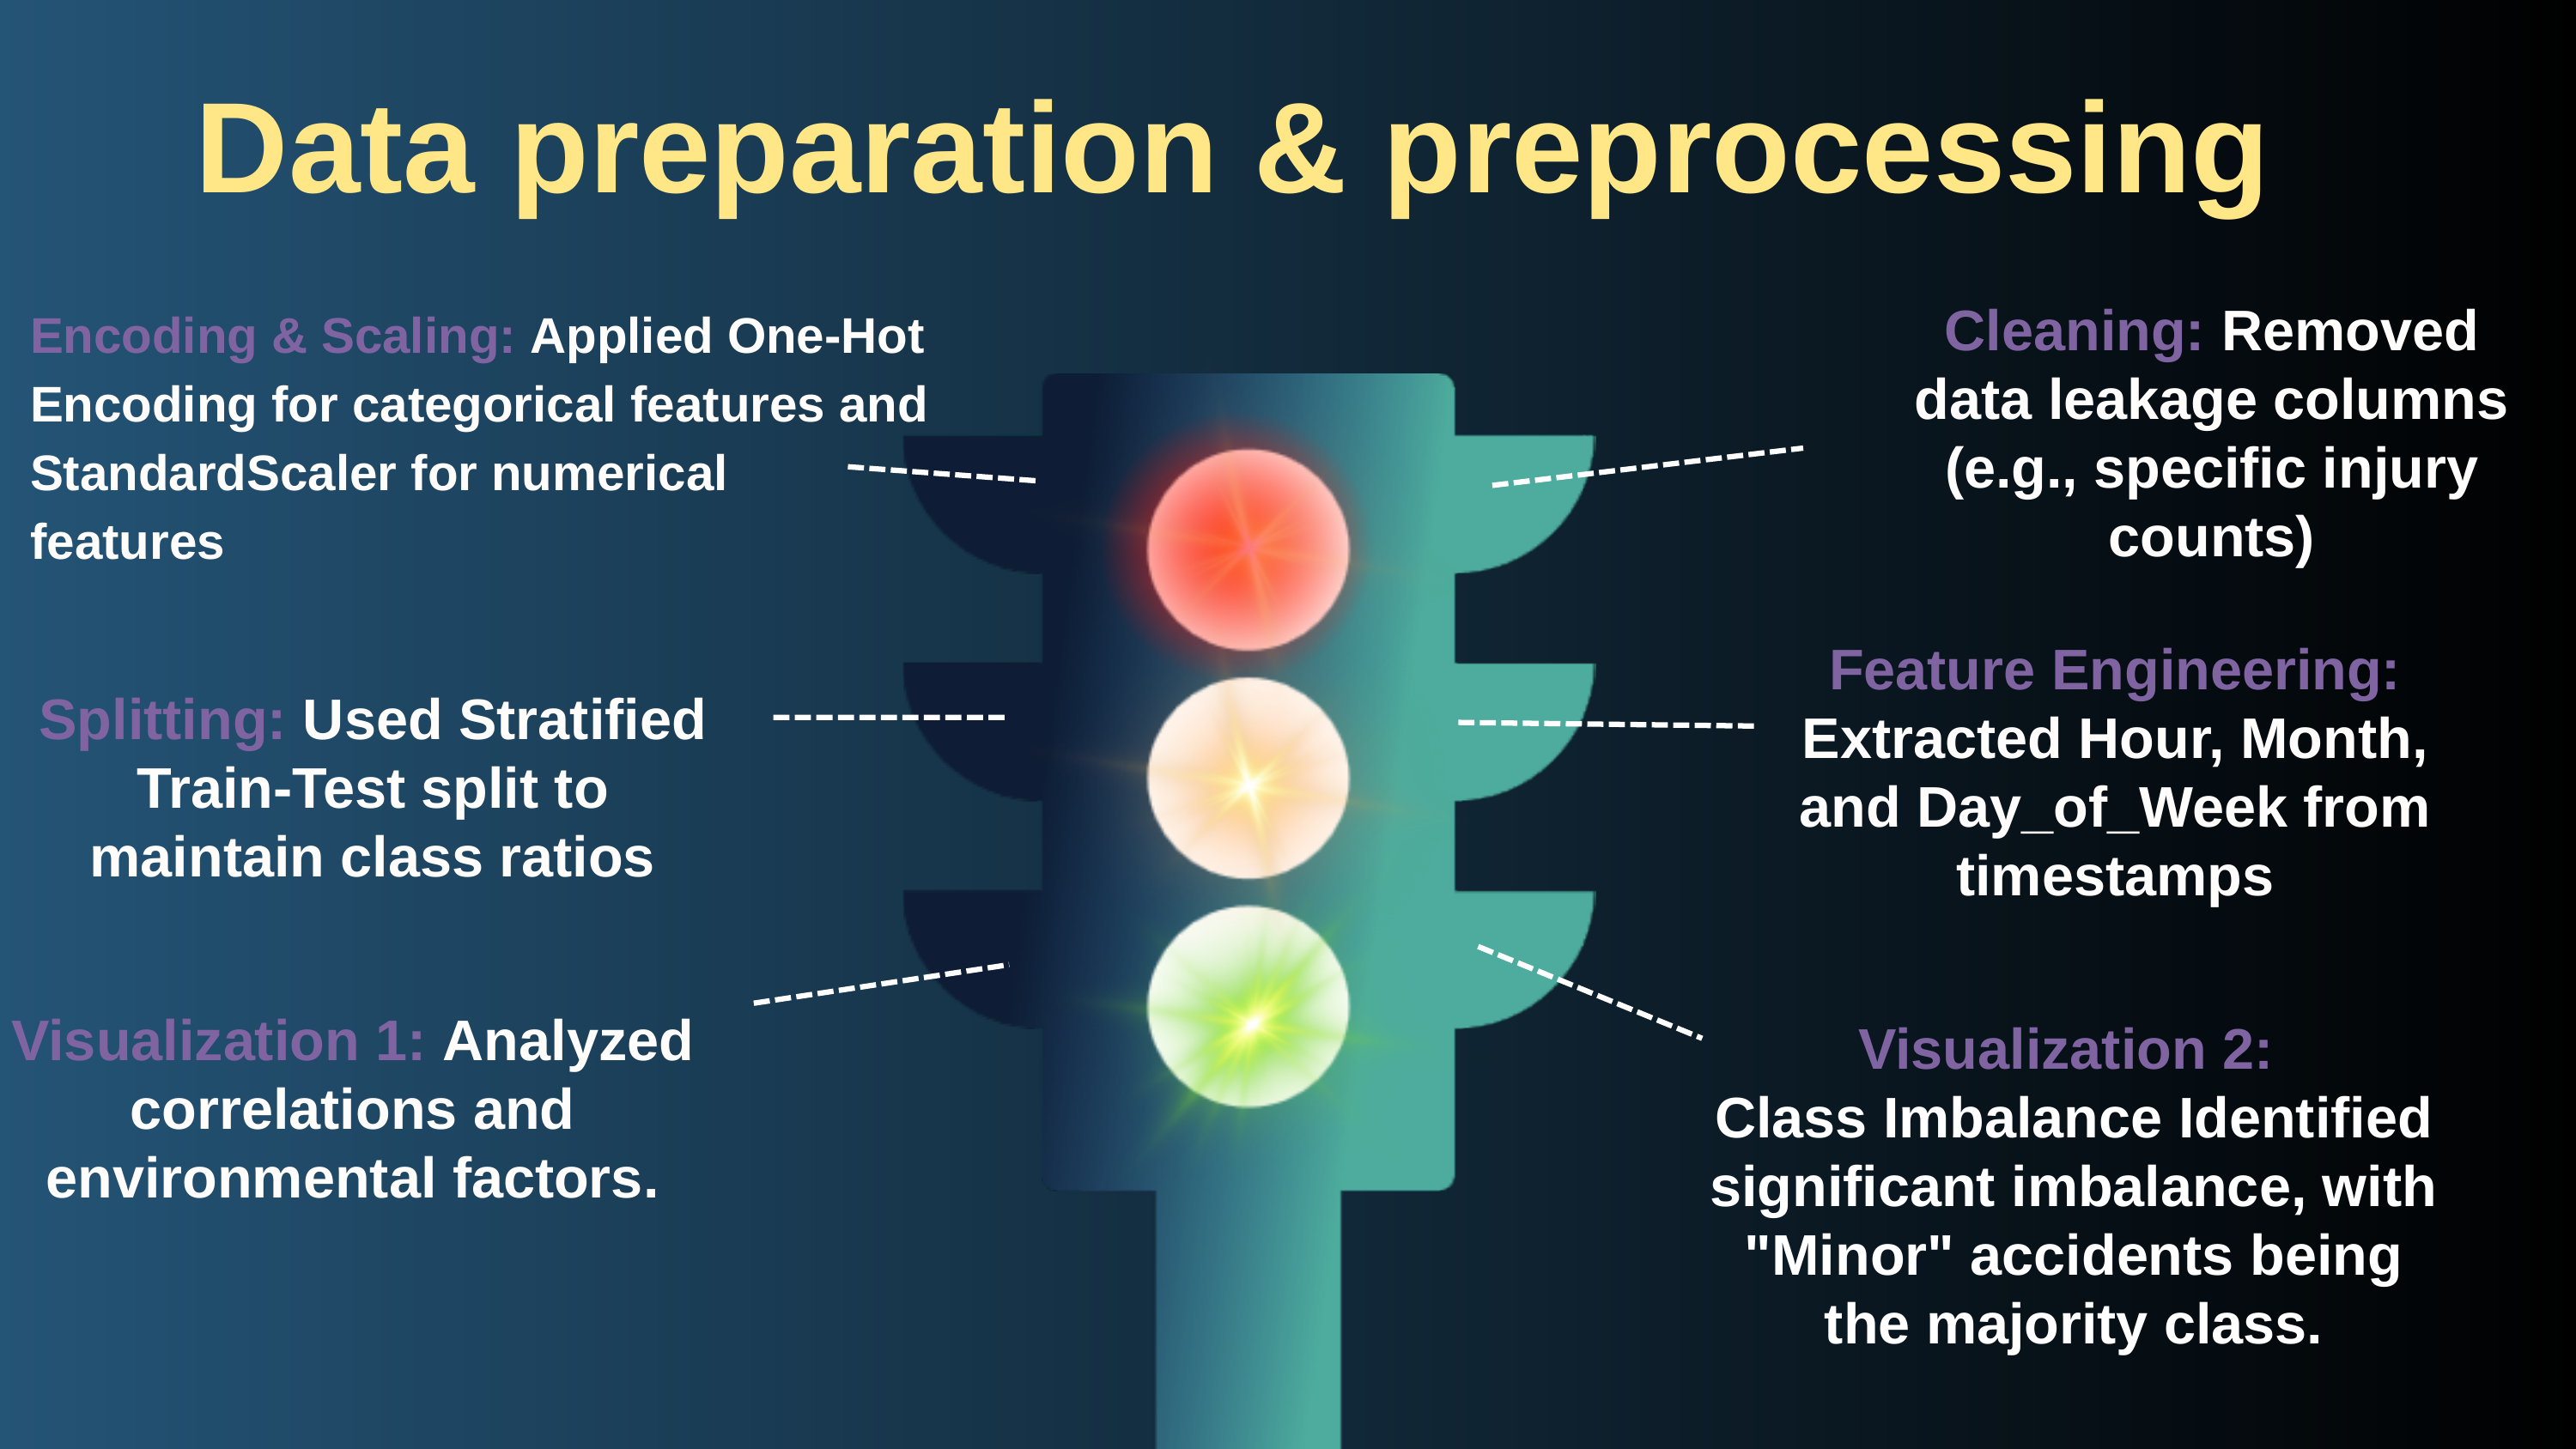

Data preparation & preprocessing
Cleaning: Removed data leakage columns (e.g., specific injury counts)
Encoding & Scaling: Applied One-Hot Encoding for categorical features and StandardScaler for numerical features

Feature Engineering: Extracted Hour, Month, and Day_of_Week from timestamps
Splitting: Used Stratified Train-Test split to maintain class ratios

Visualization 1: Analyzed correlations and environmental factors.
Visualization 2:
Class Imbalance Identified significant imbalance, with "Minor" accidents being the majority class.